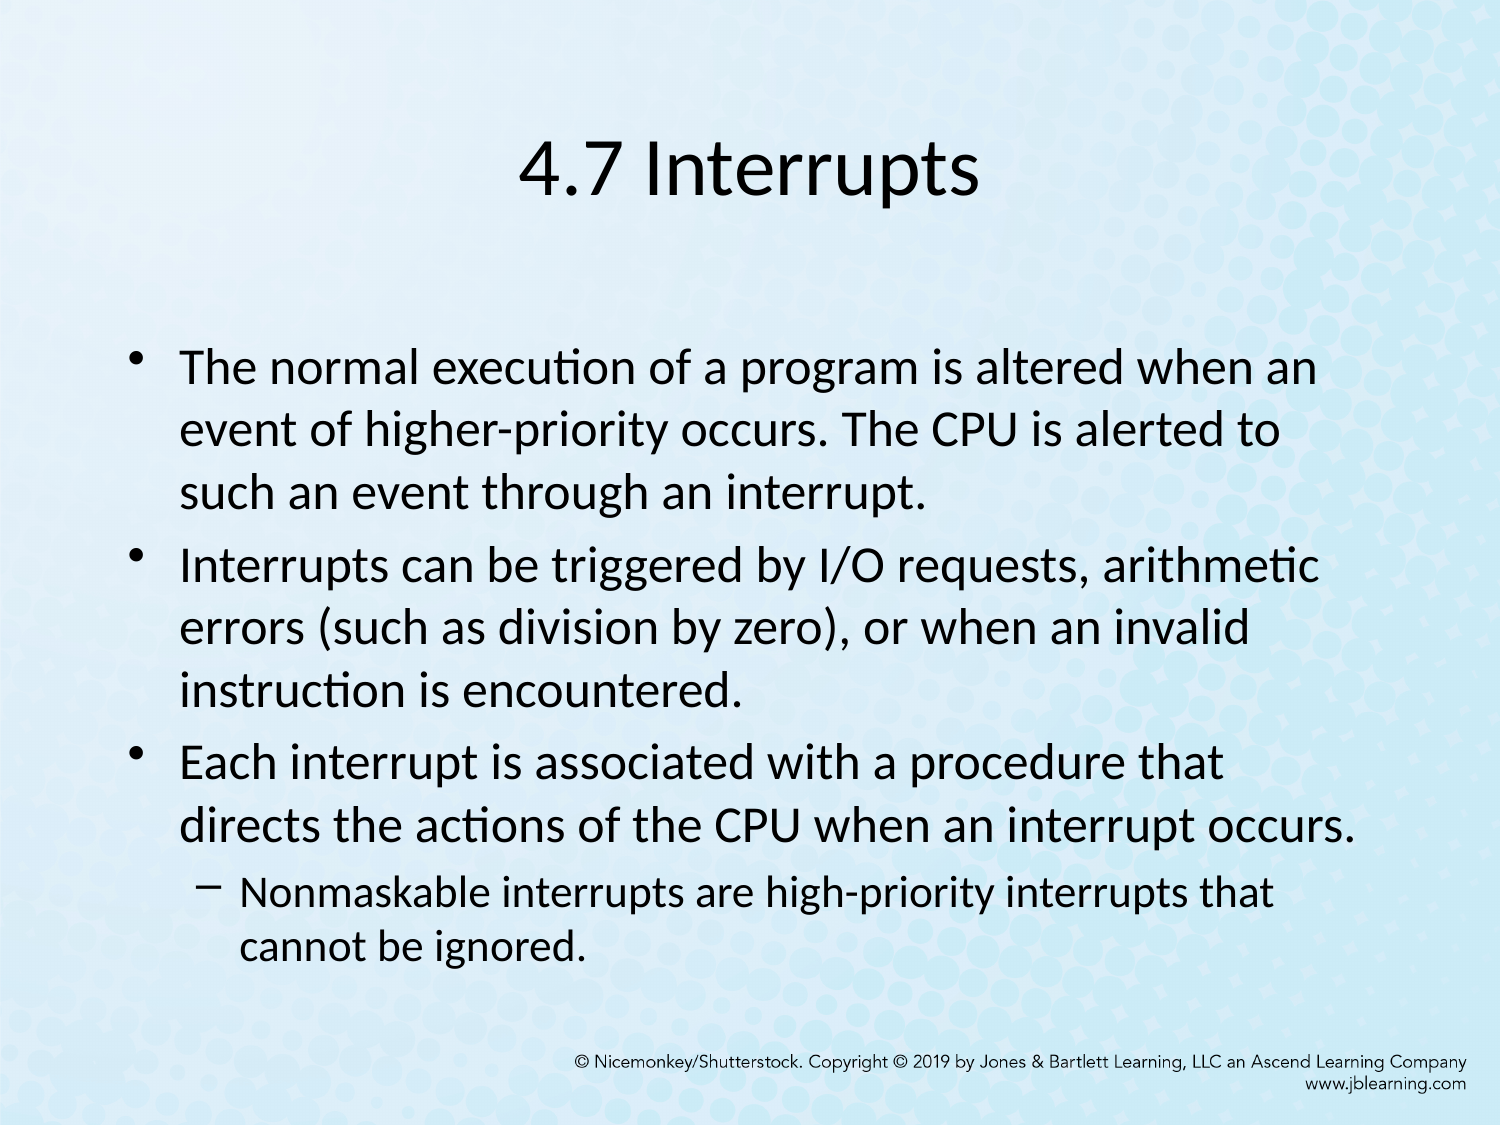

# 4.7 Interrupts
The normal execution of a program is altered when an event of higher-priority occurs. The CPU is alerted to such an event through an interrupt.
Interrupts can be triggered by I/O requests, arithmetic errors (such as division by zero), or when an invalid instruction is encountered.
Each interrupt is associated with a procedure that directs the actions of the CPU when an interrupt occurs.
Nonmaskable interrupts are high-priority interrupts that cannot be ignored.